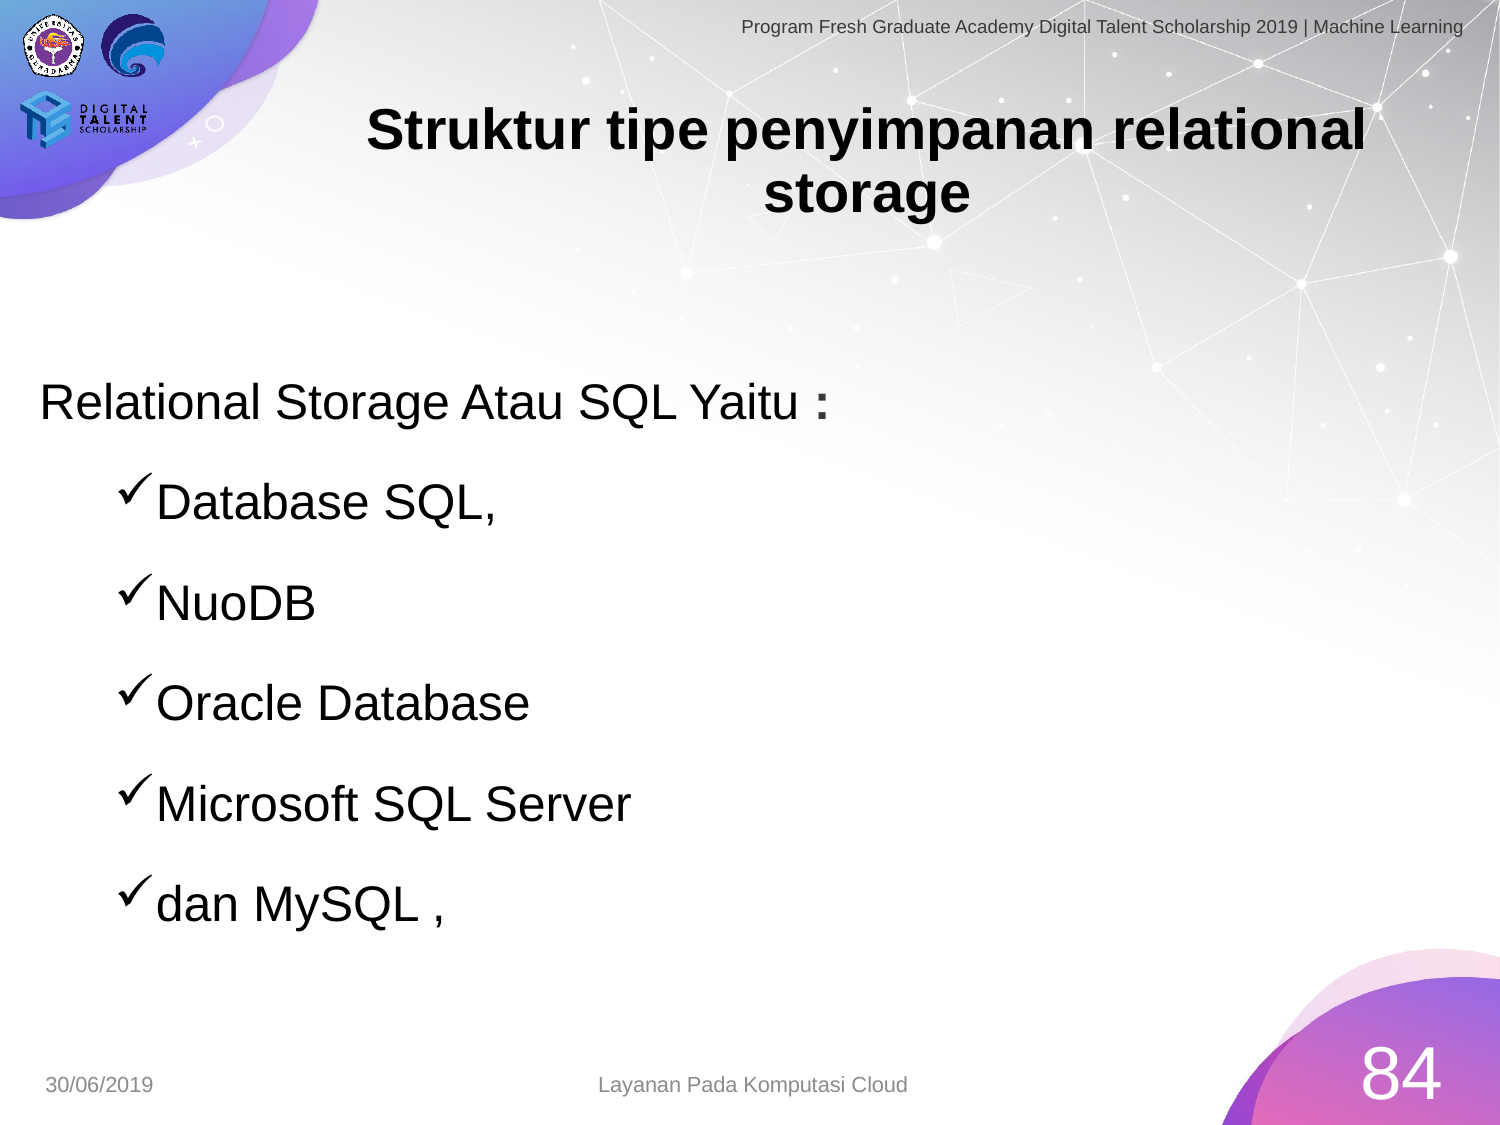

# Struktur tipe penyimpanan relational storage
Relational Storage Atau SQL Yaitu :
Database SQL,
NuoDB
Oracle Database
Microsoft SQL Server
dan MySQL ,
84
Layanan Pada Komputasi Cloud
30/06/2019